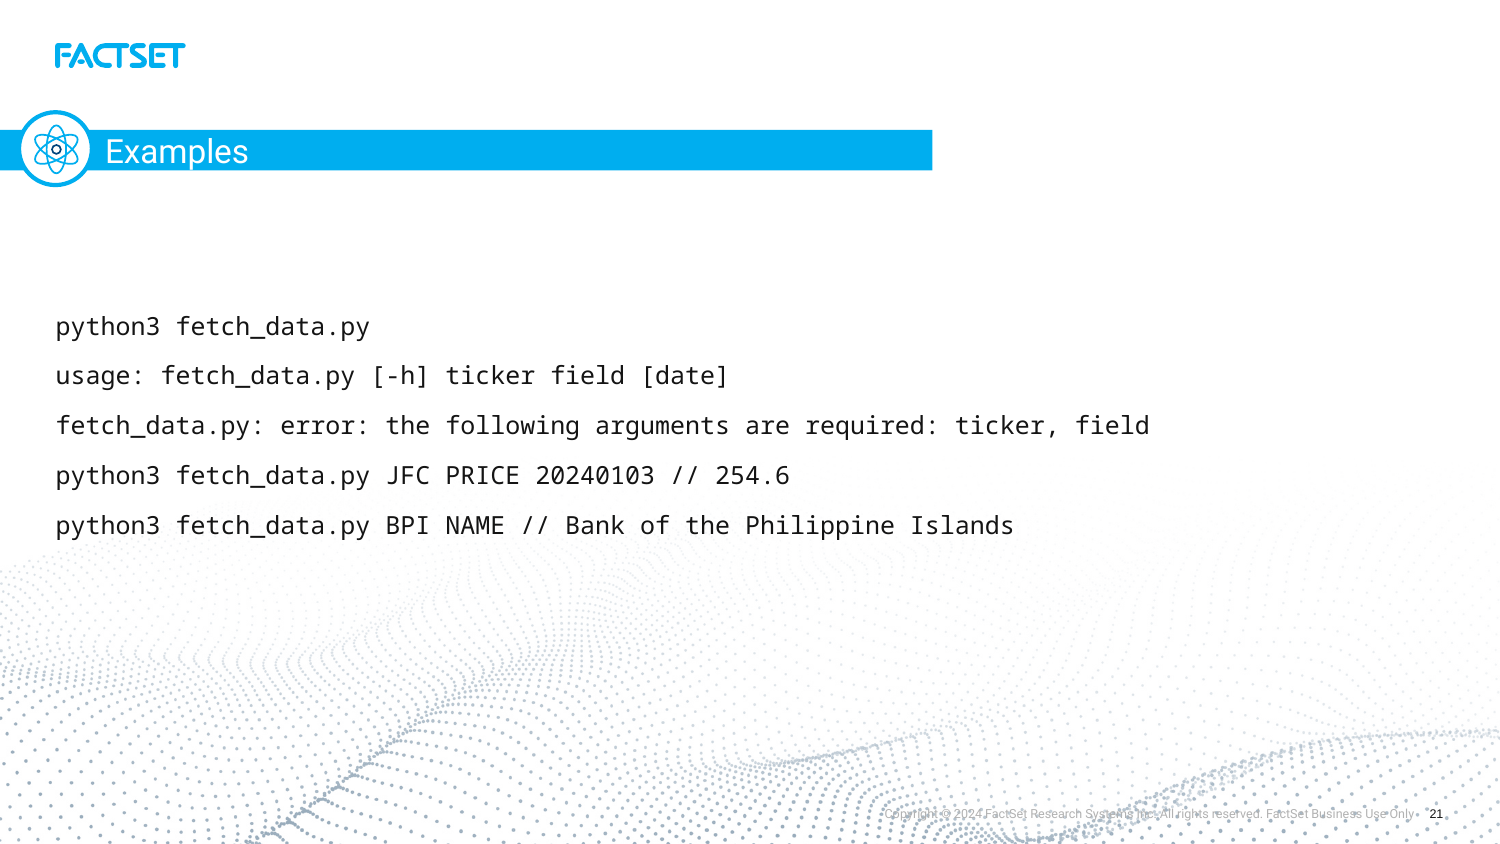

# Examples

python3 fetch_data.py
usage: fetch_data.py [-h] ticker field [date]
fetch_data.py: error: the following arguments are required: ticker, field
python3 fetch_data.py JFC PRICE 20240103 // 254.6
python3 fetch_data.py BPI NAME // Bank of the Philippine Islands
Copyright © 2024 FactSet Research Systems Inc. All rights reserved. FactSet Business Use Only
21